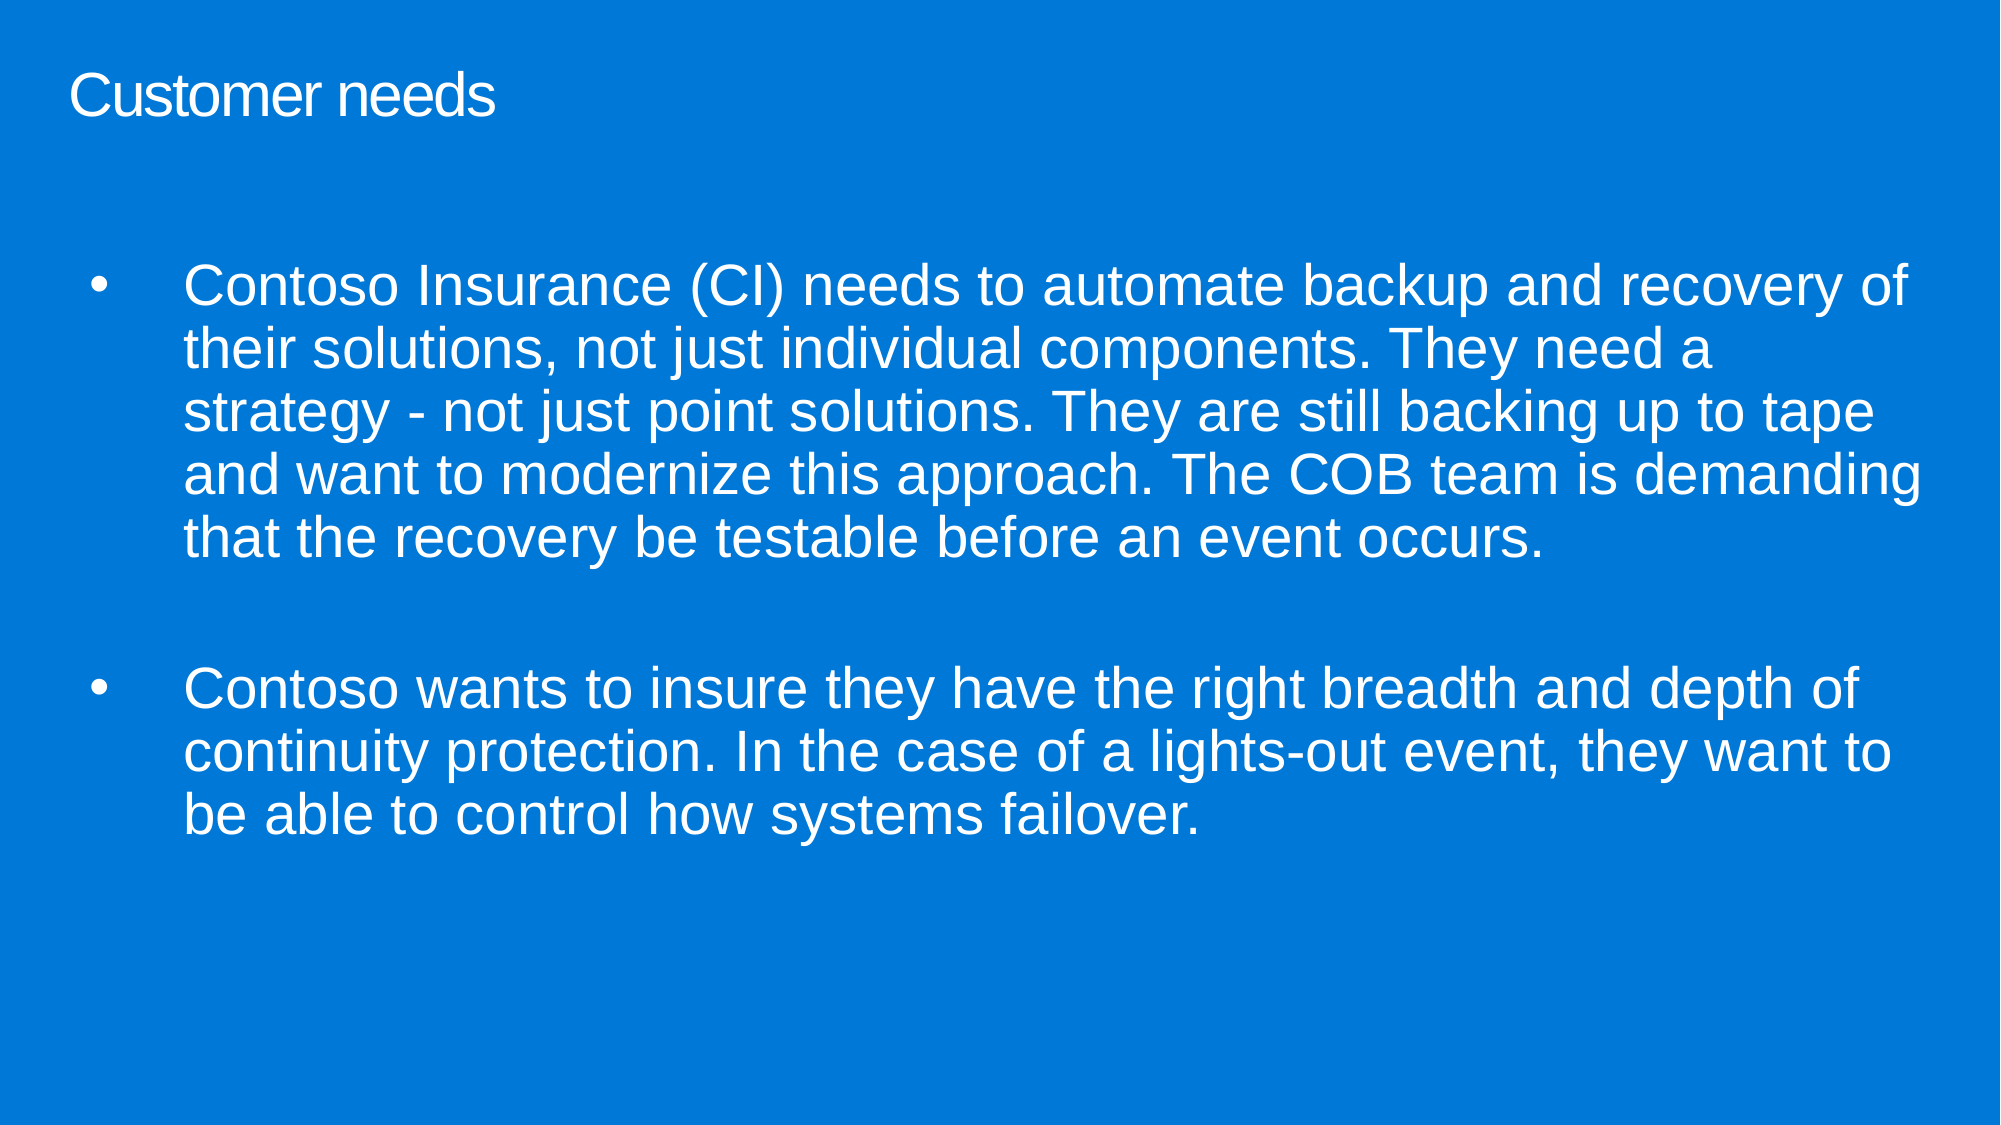

# Customer needs

Contoso Insurance (CI) needs to automate backup and recovery of their solutions, not just individual components. They need a strategy - not just point solutions. They are still backing up to tape and want to modernize this approach. The COB team is demanding that the recovery be testable before an event occurs.

Contoso wants to insure they have the right breadth and depth of continuity protection. In the case of a lights-out event, they want to be able to control how systems failover.